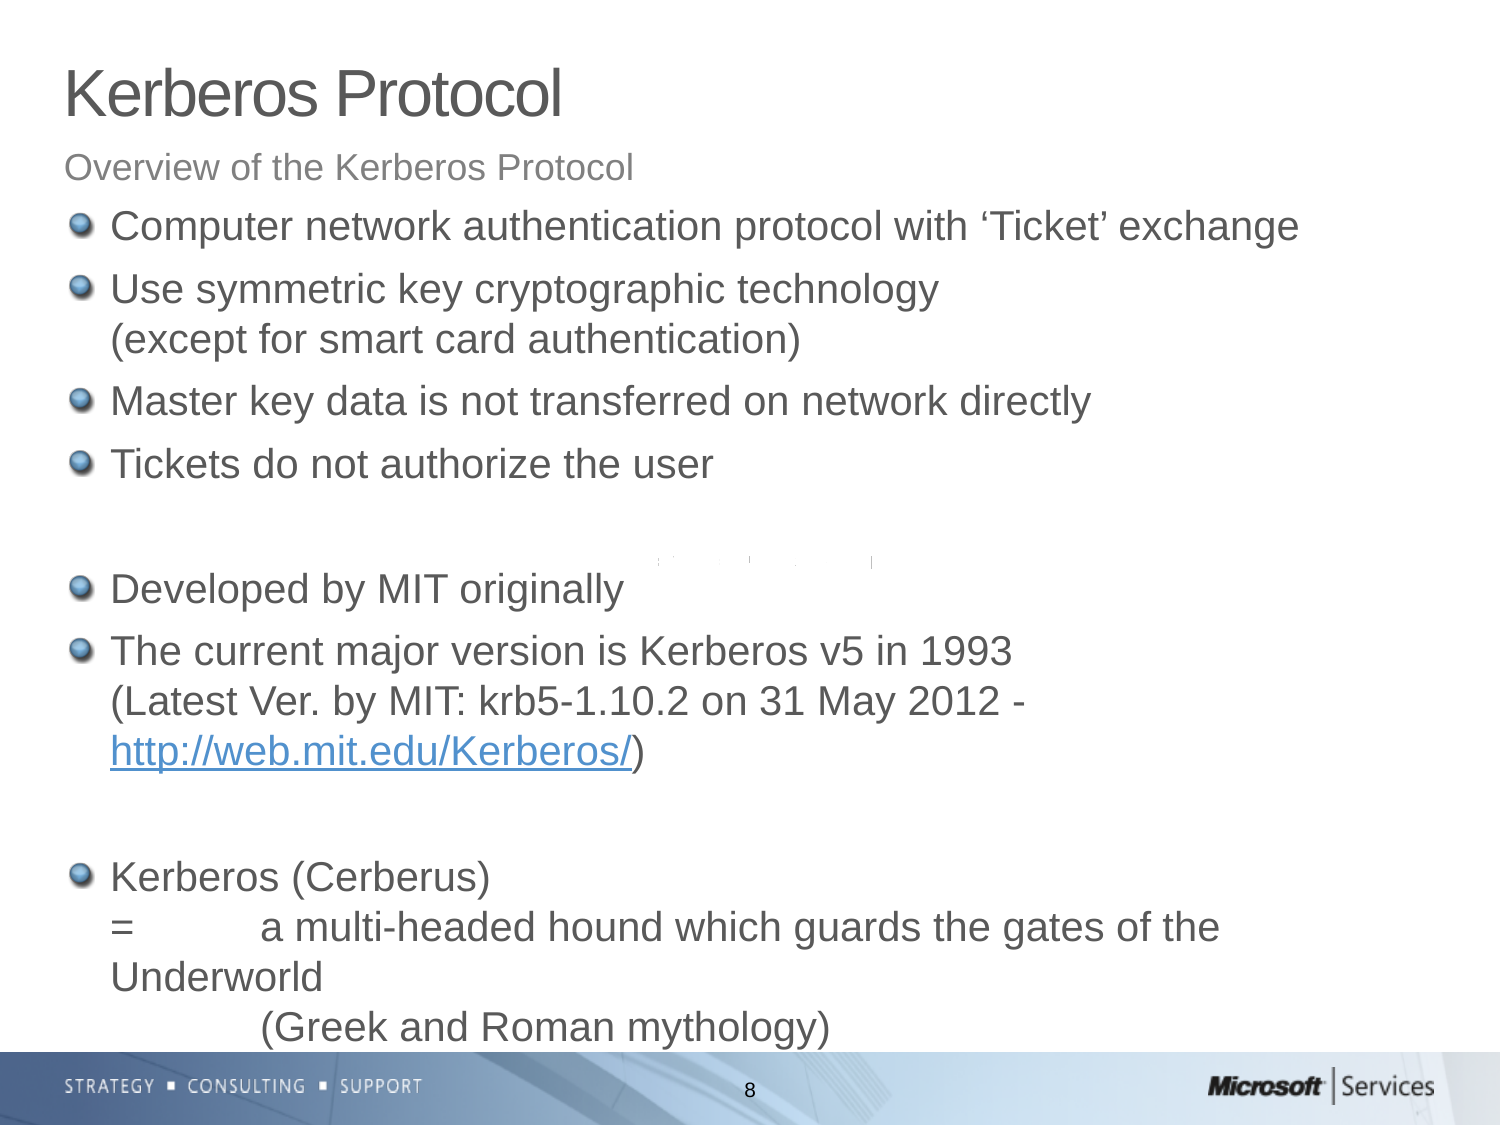

# Kerberos Protocol
Overview of the Kerberos Protocol
Computer network authentication protocol with ‘Ticket’ exchange
Use symmetric key cryptographic technology
(except for smart card authentication)
Master key data is not transferred on network directly
Tickets do not authorize the user

Developed by MIT originally
The current major version is Kerberos v5 in 1993
(Latest Ver. by MIT: krb5-1.10.2 on 31 May 2012 - http://web.mit.edu/Kerberos/)

Kerberos (Cerberus)
=	a multi-headed hound which guards the gates of the Underworld
	(Greek and Roman mythology)